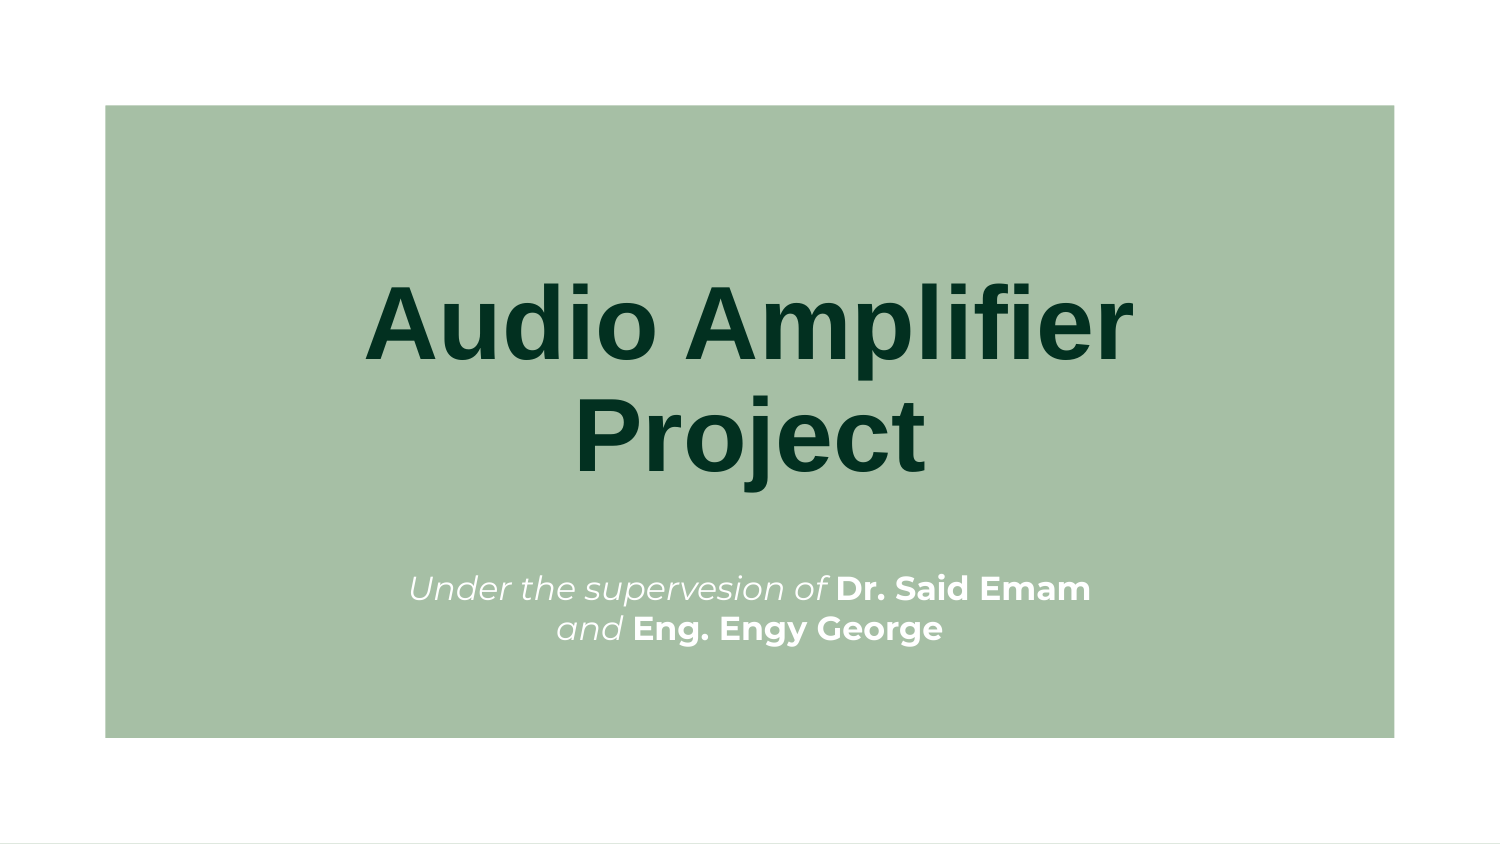

# Audio Amplifier Project
Under the supervesion of Dr. Said Emam and Eng. Engy George